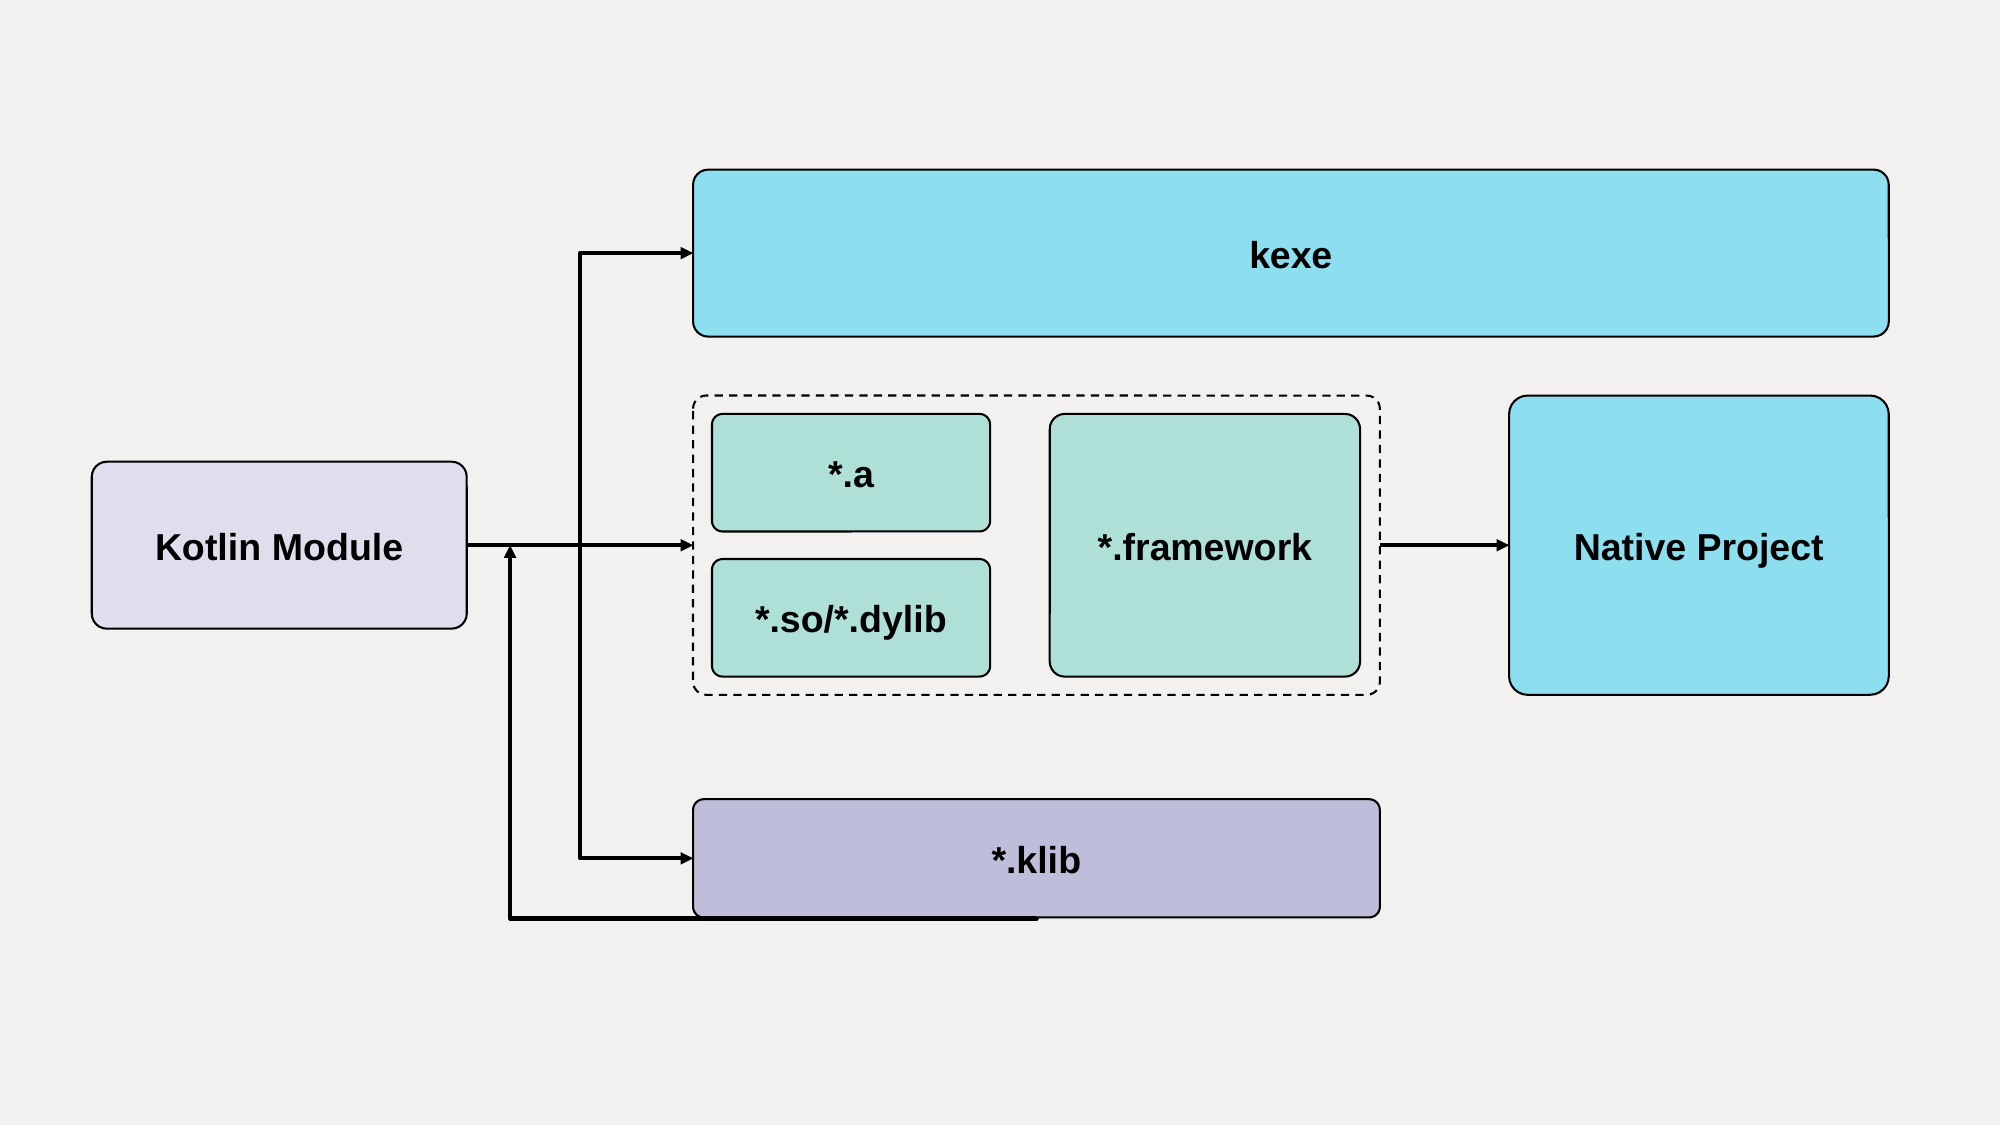

kexe

Native Project
*.framework
*.a
*.so/*.dylib
Kotlin Module
*.klib